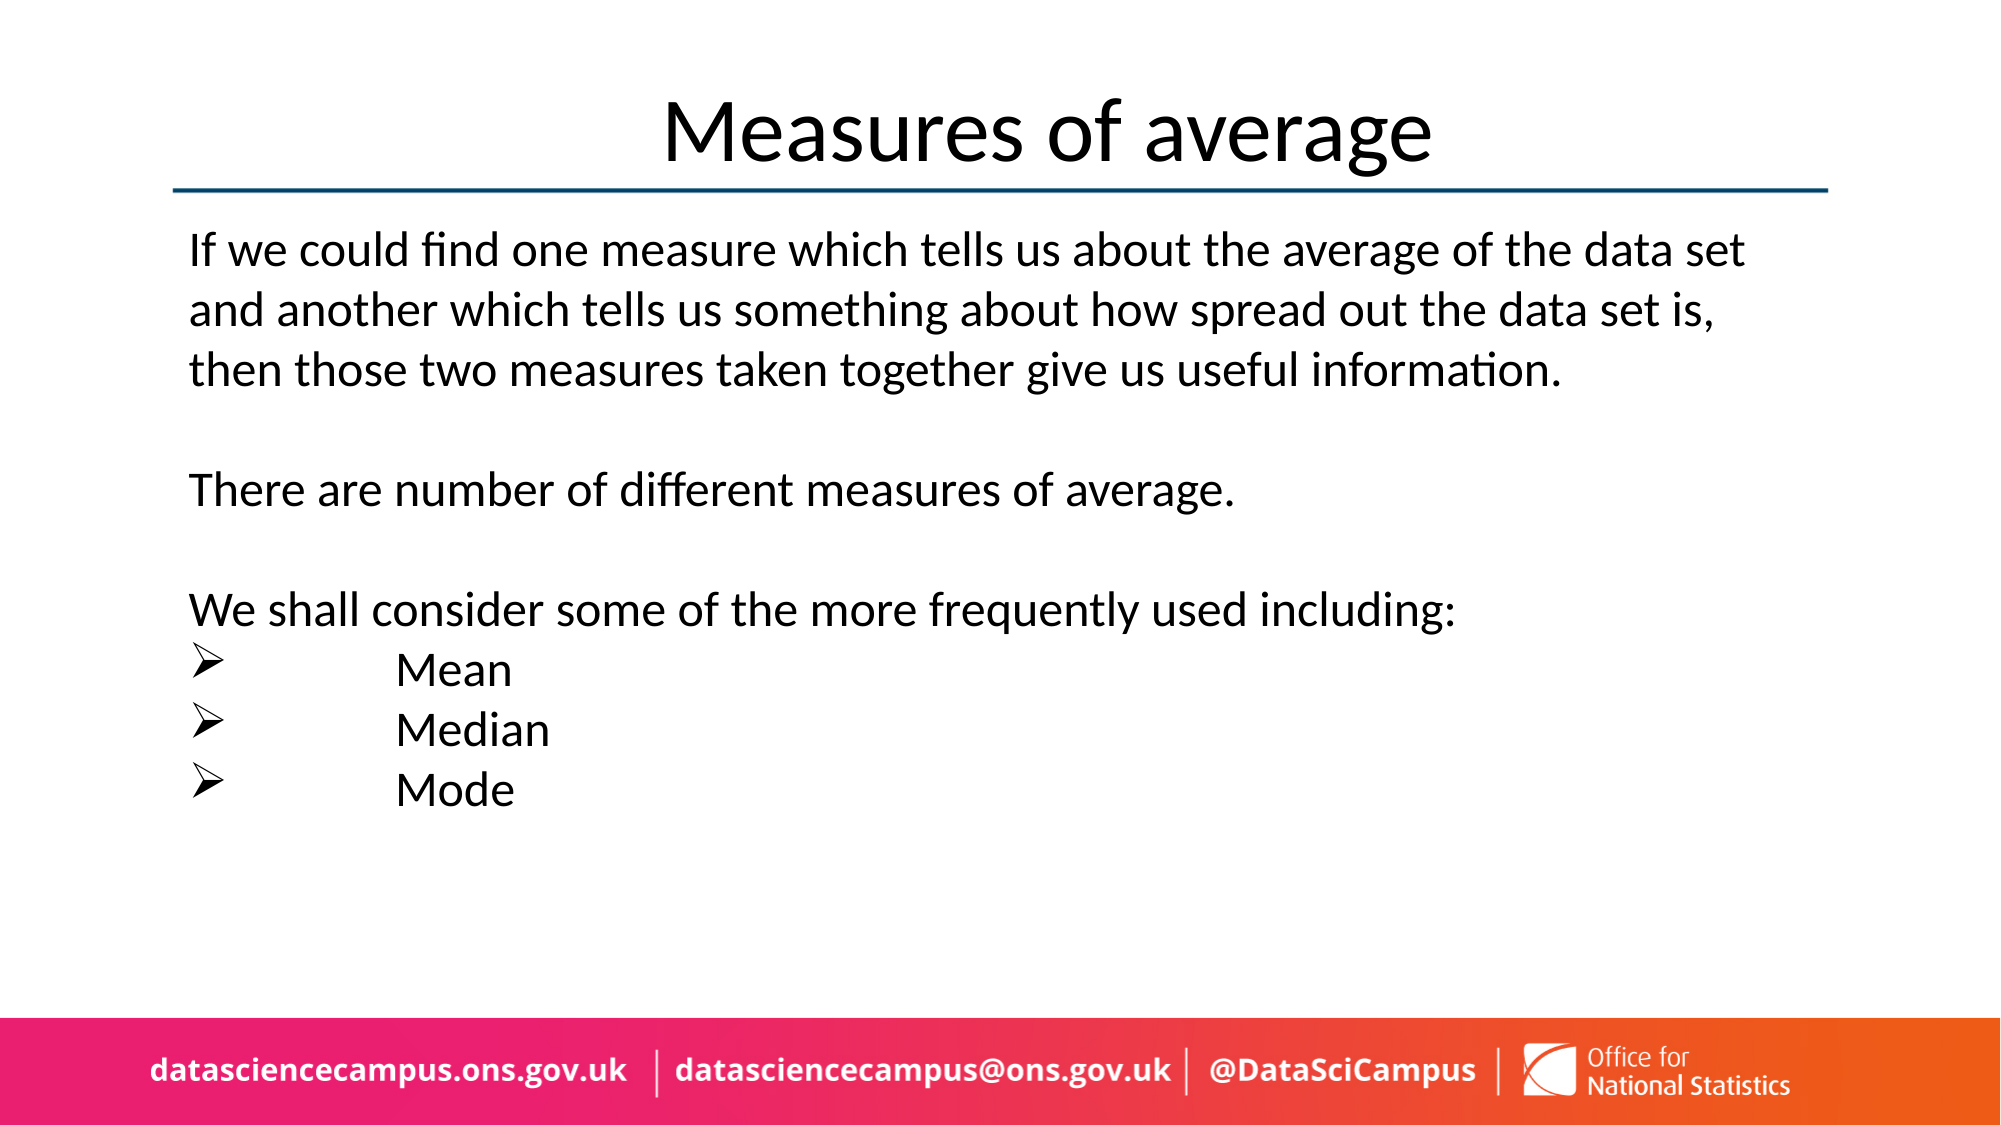

# Measures of average
If we could find one measure which tells us about the average of the data set and another which tells us something about how spread out the data set is, then those two measures taken together give us useful information.

There are number of different measures of average.

We shall consider some of the more frequently used including:
	Mean
	Median
	Mode